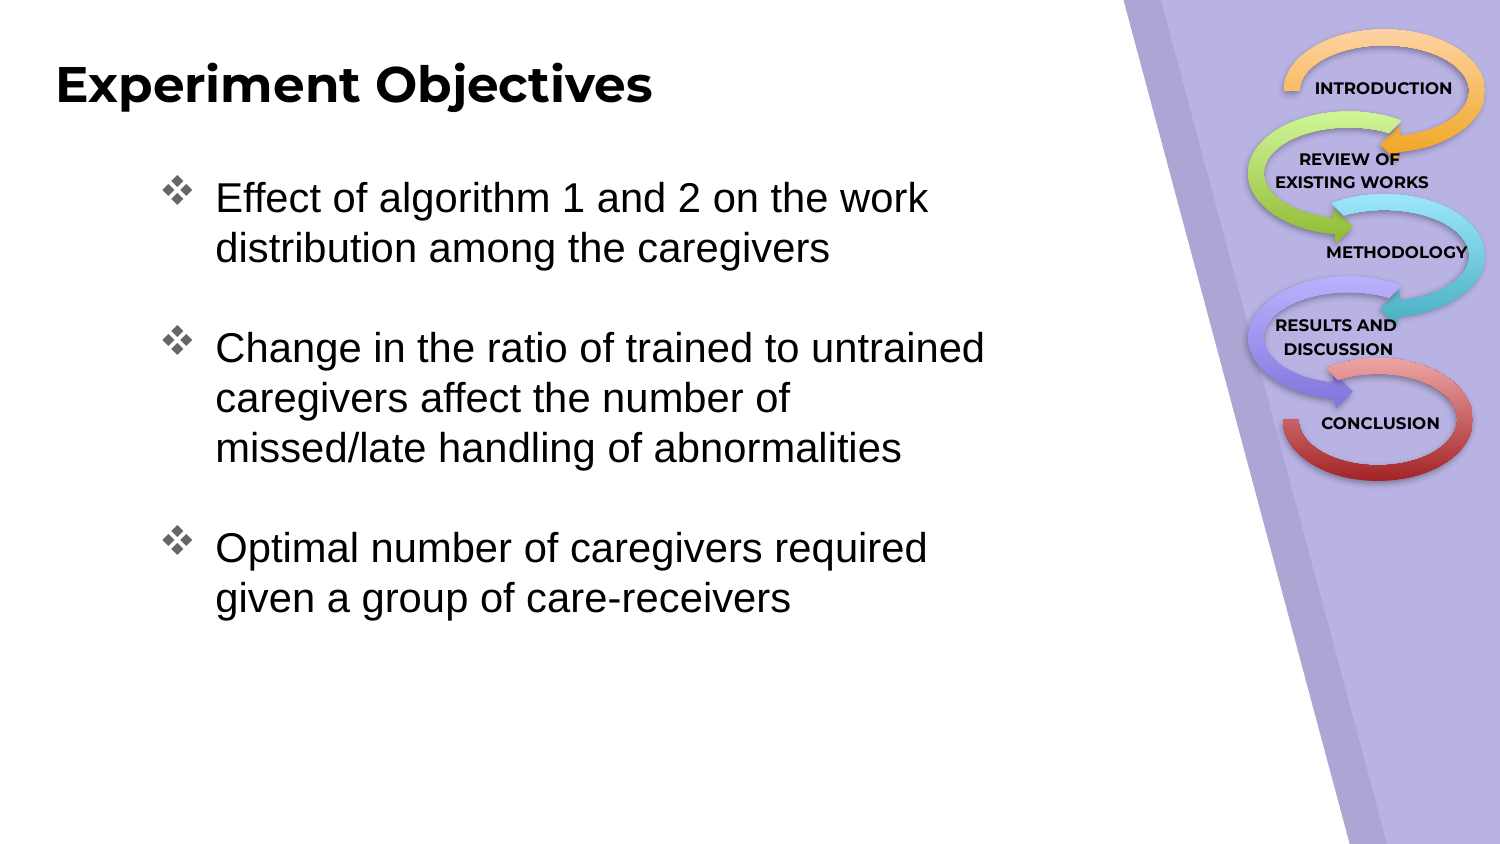

Experiment Objectives
INTRODUCTION

REVIEW OF
EXISTING WORKS
Effect of algorithm 1 and 2 on the work distribution among the caregivers

Change in the ratio of trained to untrained caregivers affect the number of missed/late handling of abnormalities

Optimal number of caregivers required given a group of care-receivers

METHODOLOGY

RESULTS AND
DISCUSSION

CONCLUSION